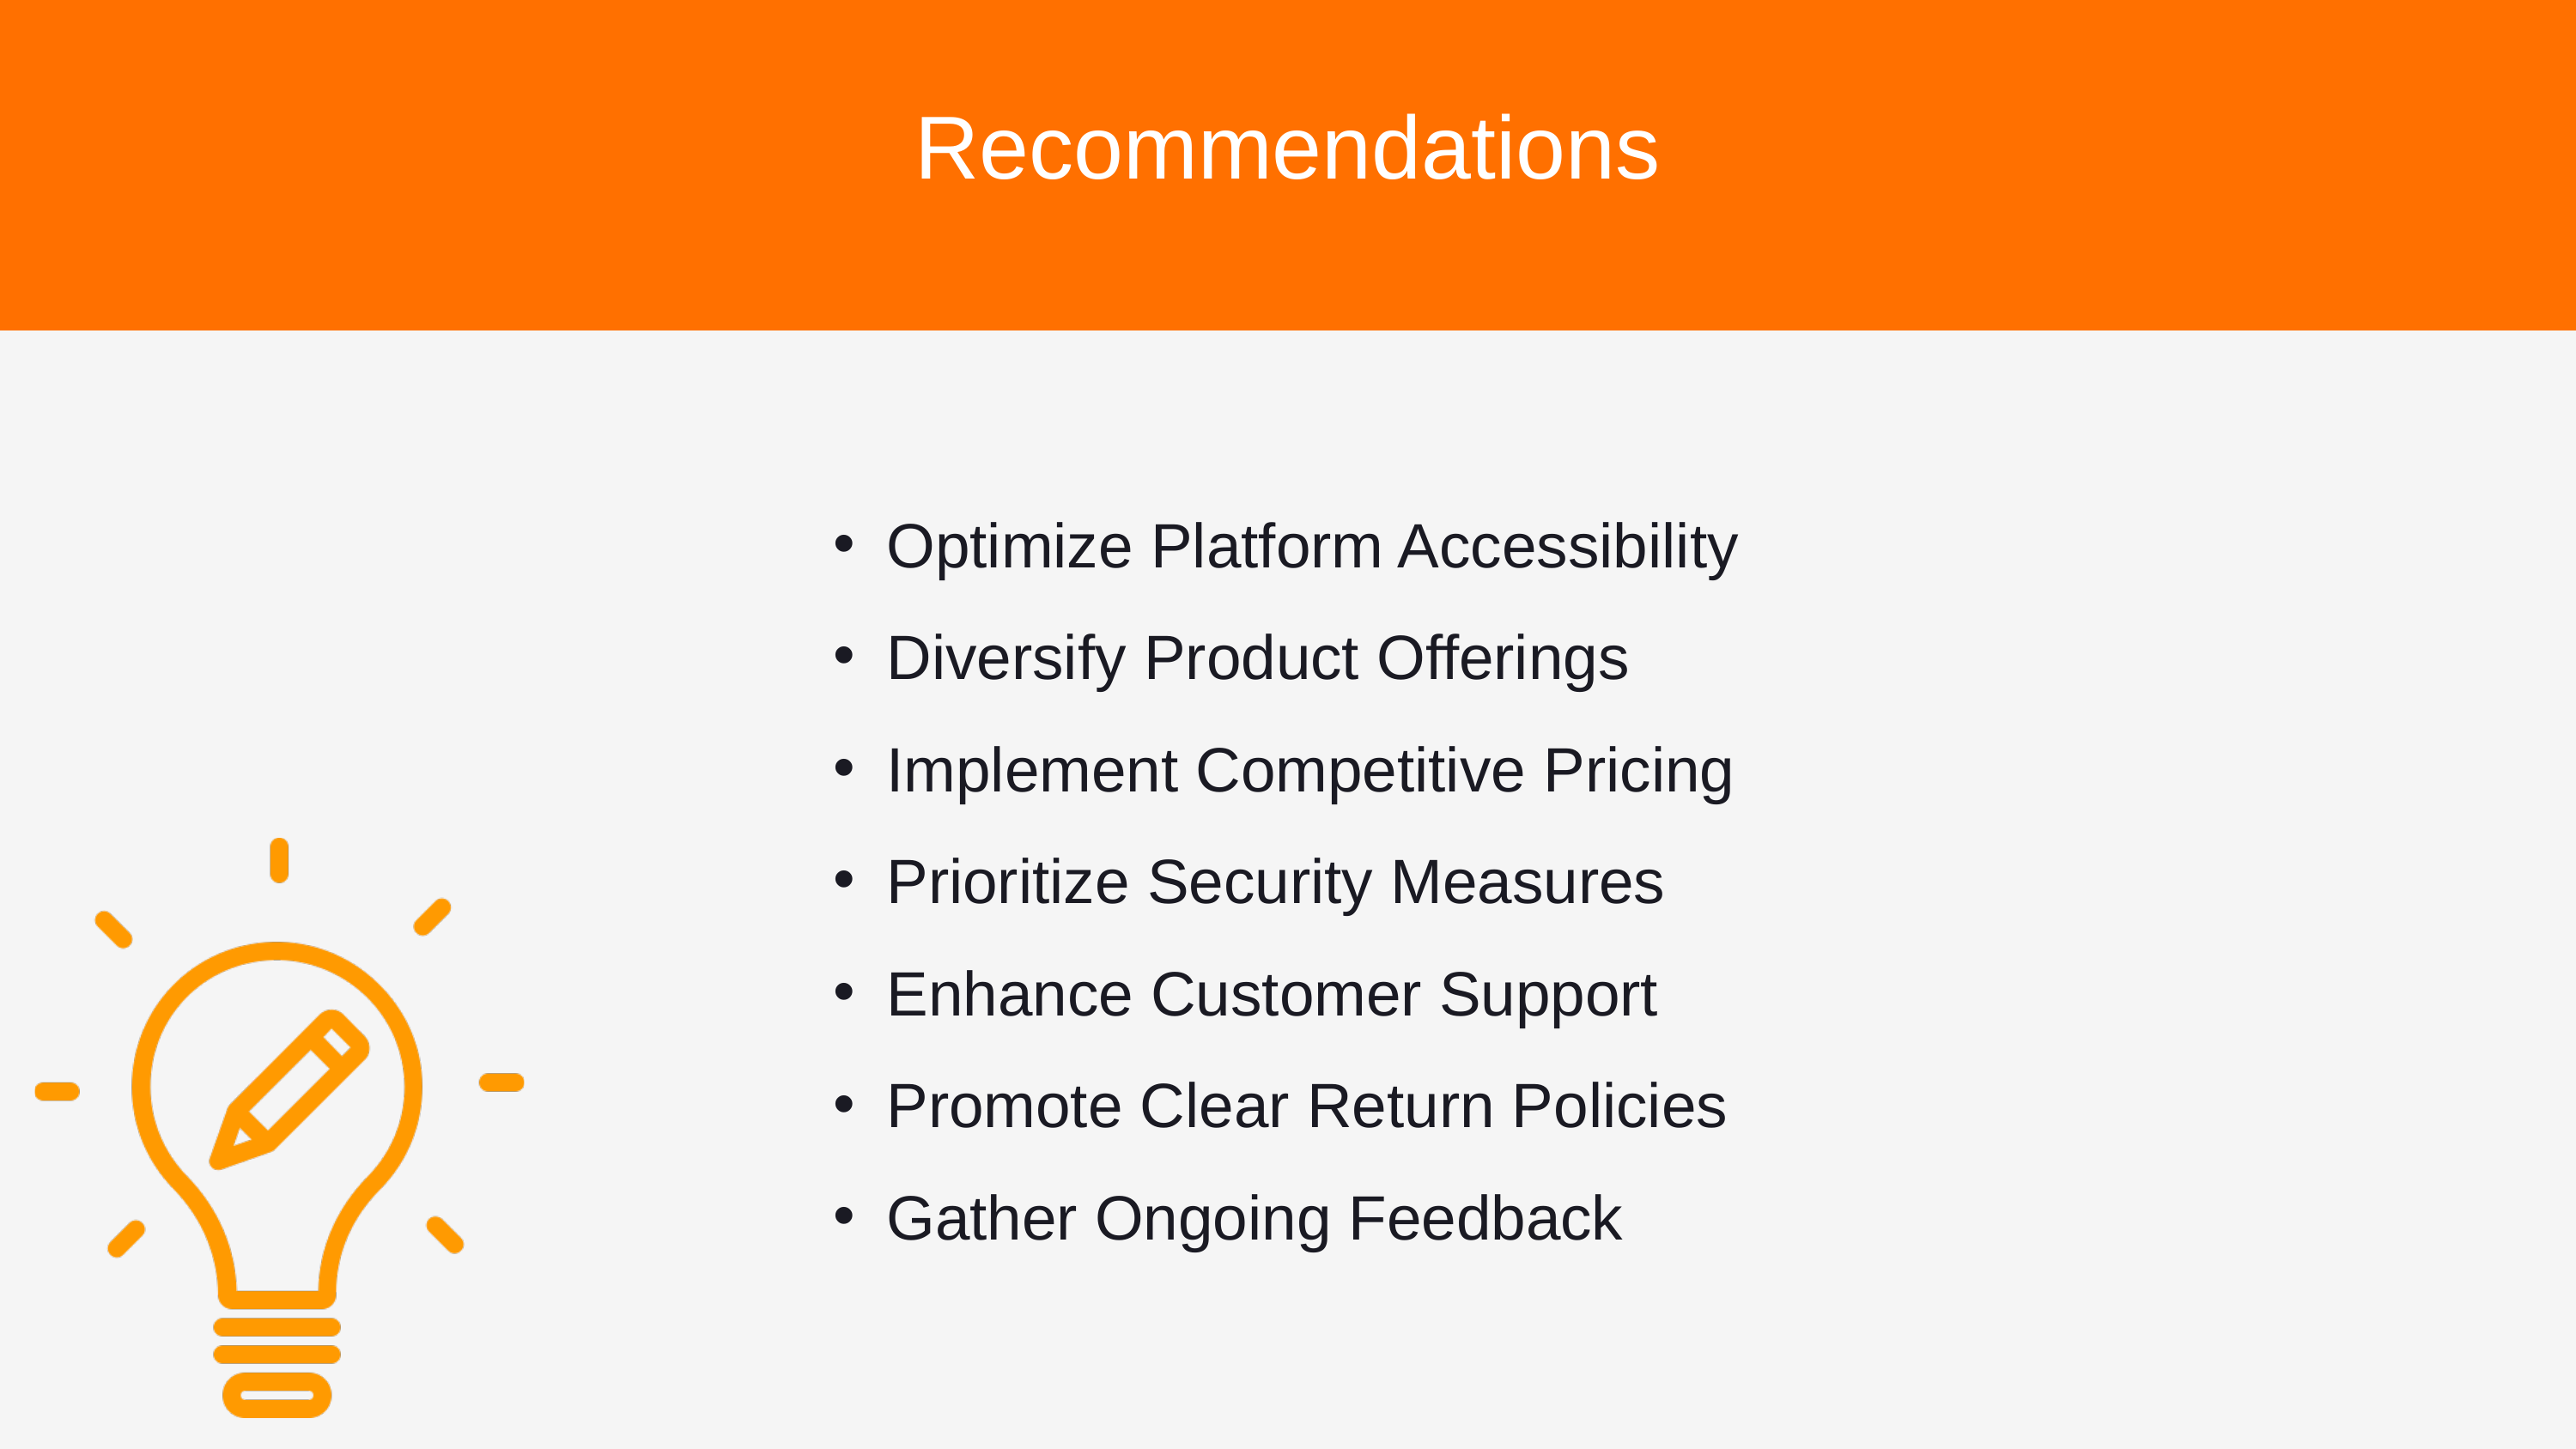

Recommendations
Optimize Platform Accessibility
Diversify Product Offerings
Implement Competitive Pricing
Prioritize Security Measures
Enhance Customer Support
Promote Clear Return Policies
Gather Ongoing Feedback